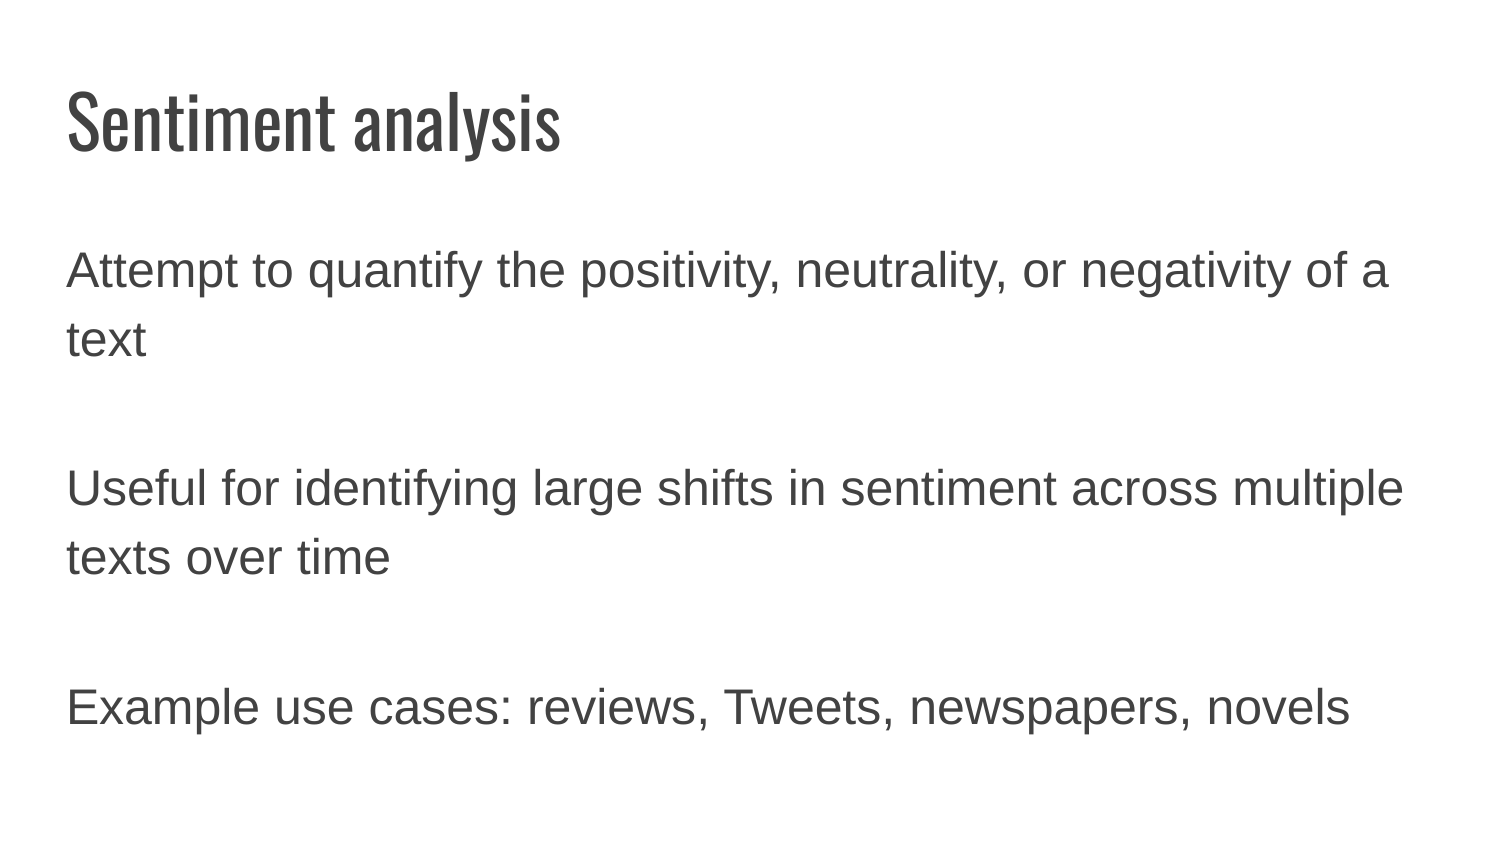

# Sentiment analysis
Attempt to quantify the positivity, neutrality, or negativity of a text

Useful for identifying large shifts in sentiment across multiple texts over time

Example use cases: reviews, Tweets, newspapers, novels